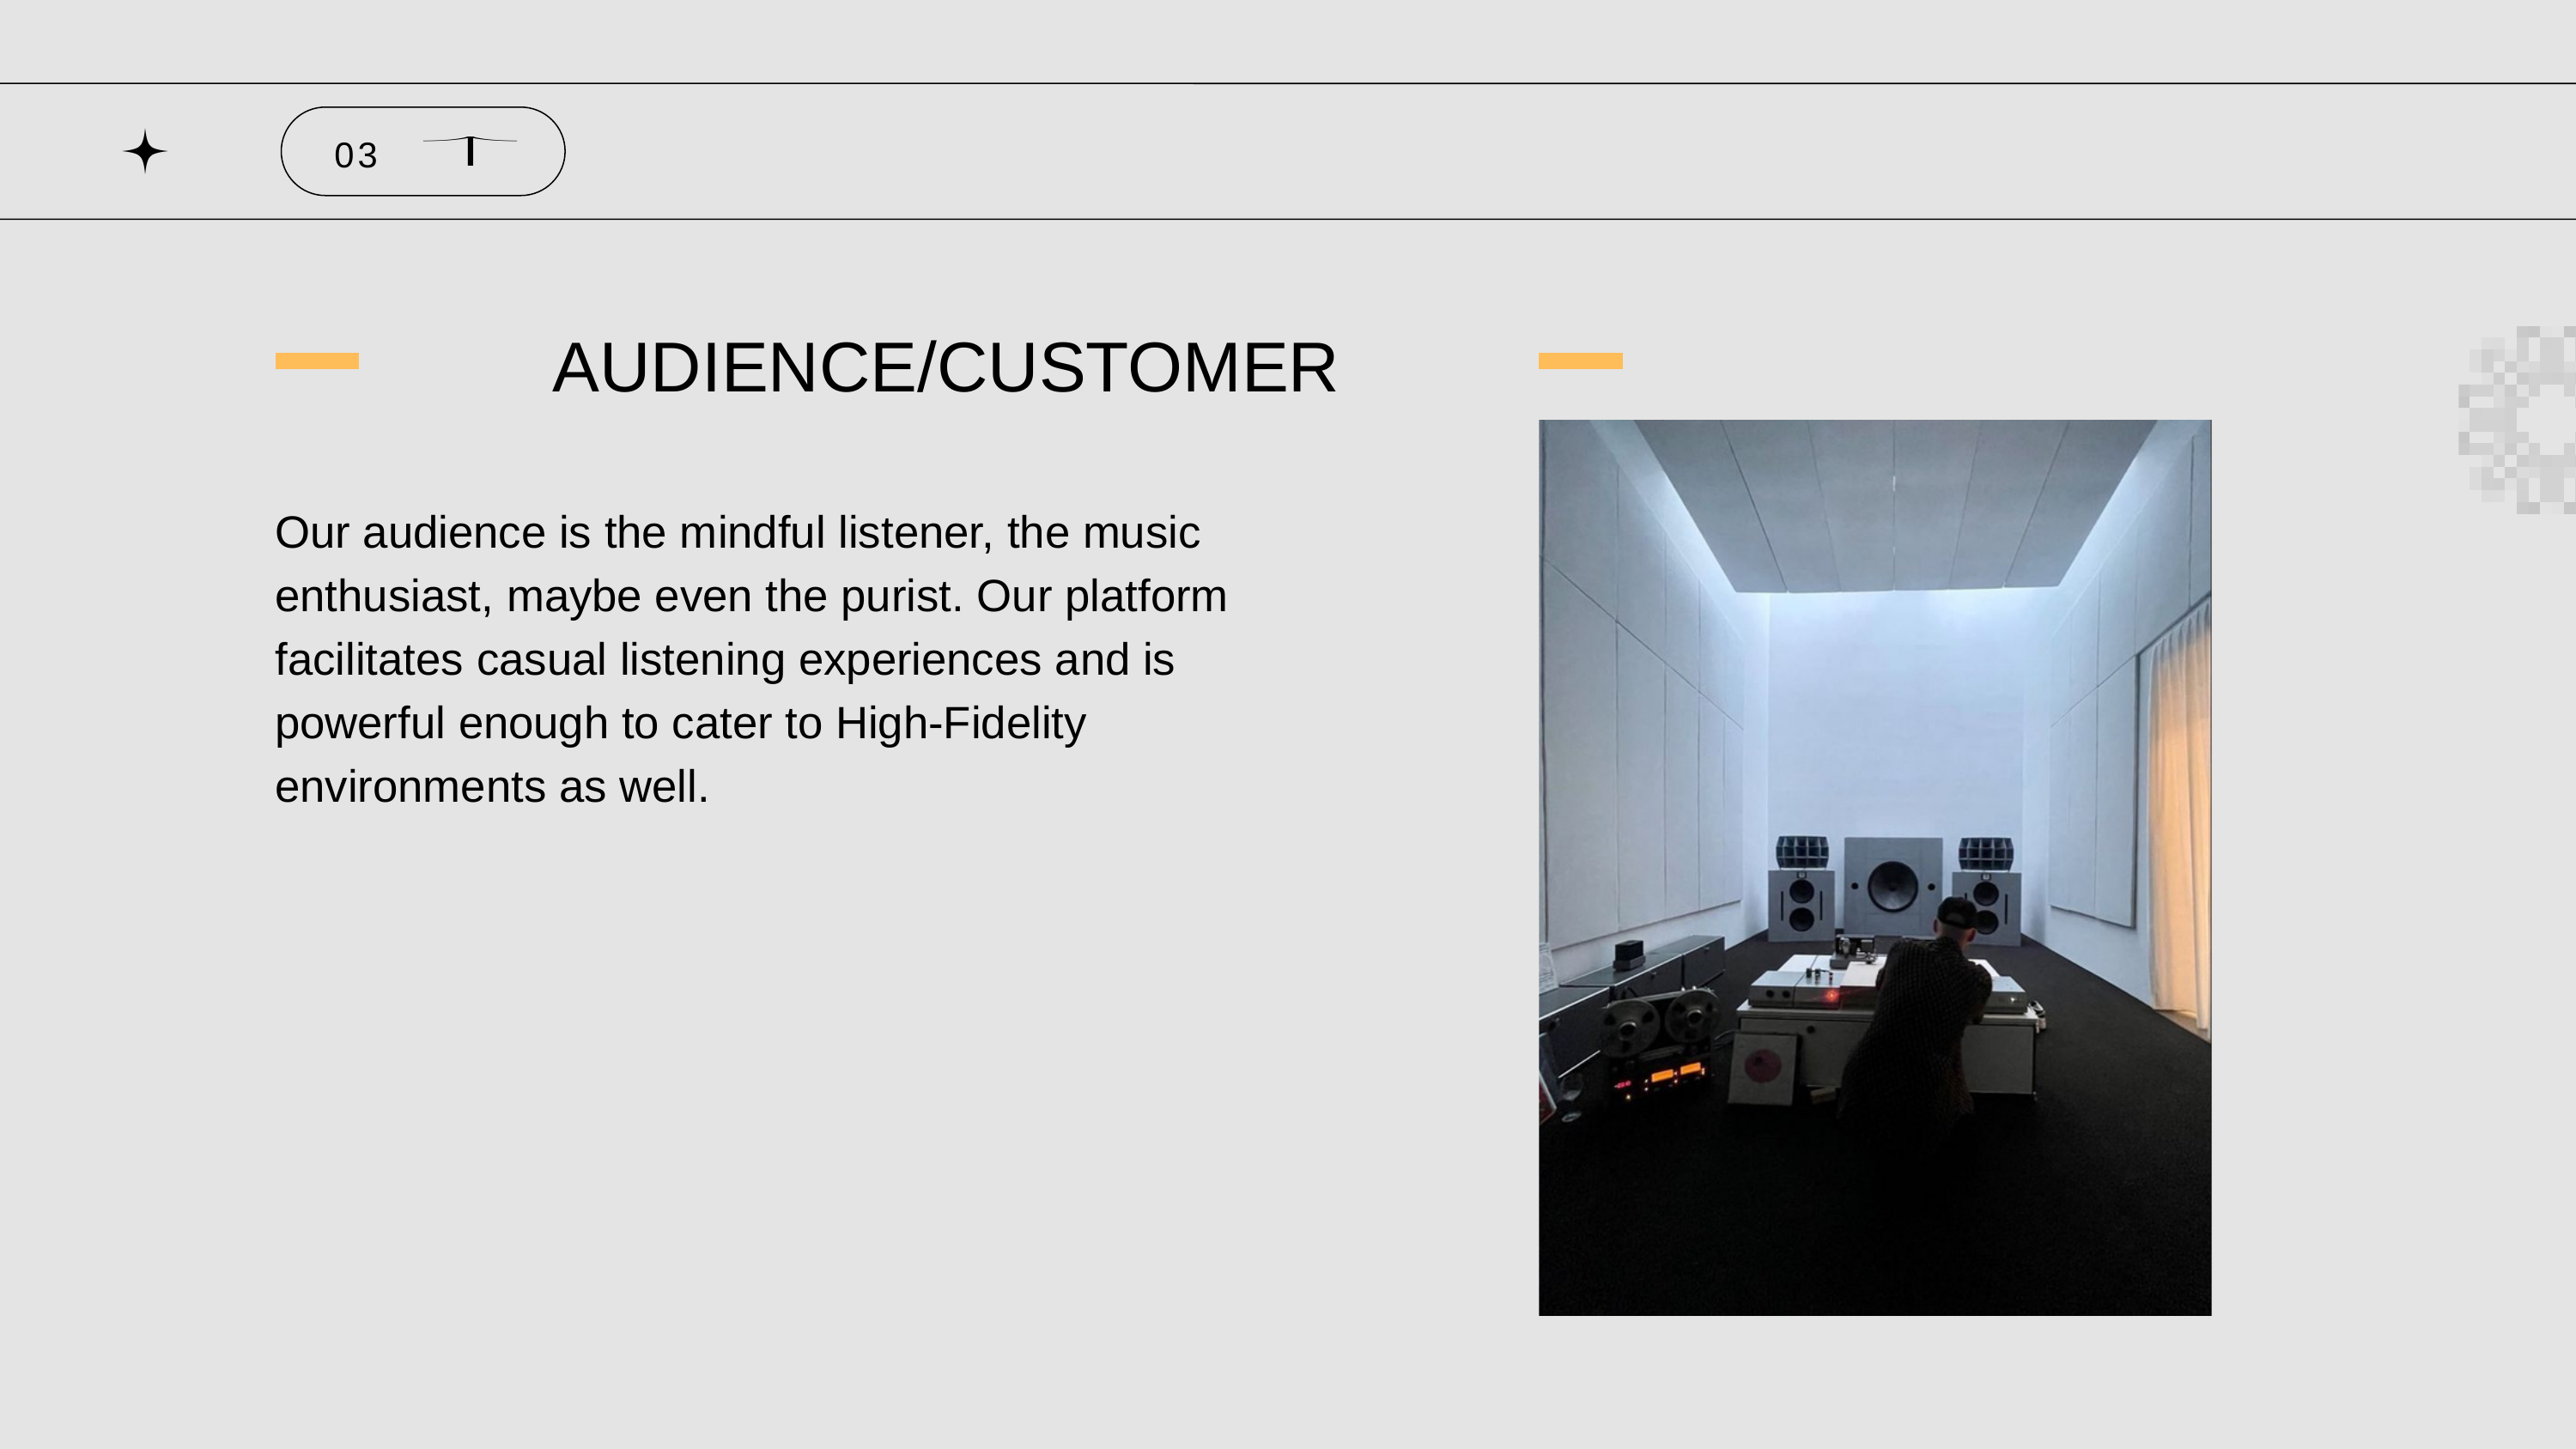

03

AUDIENCE/CUSTOMER

Our audience is the mindful listener, the music enthusiast, maybe even the purist. Our platform facilitates casual listening experiences and is powerful enough to cater to High-Fidelity environments as well.